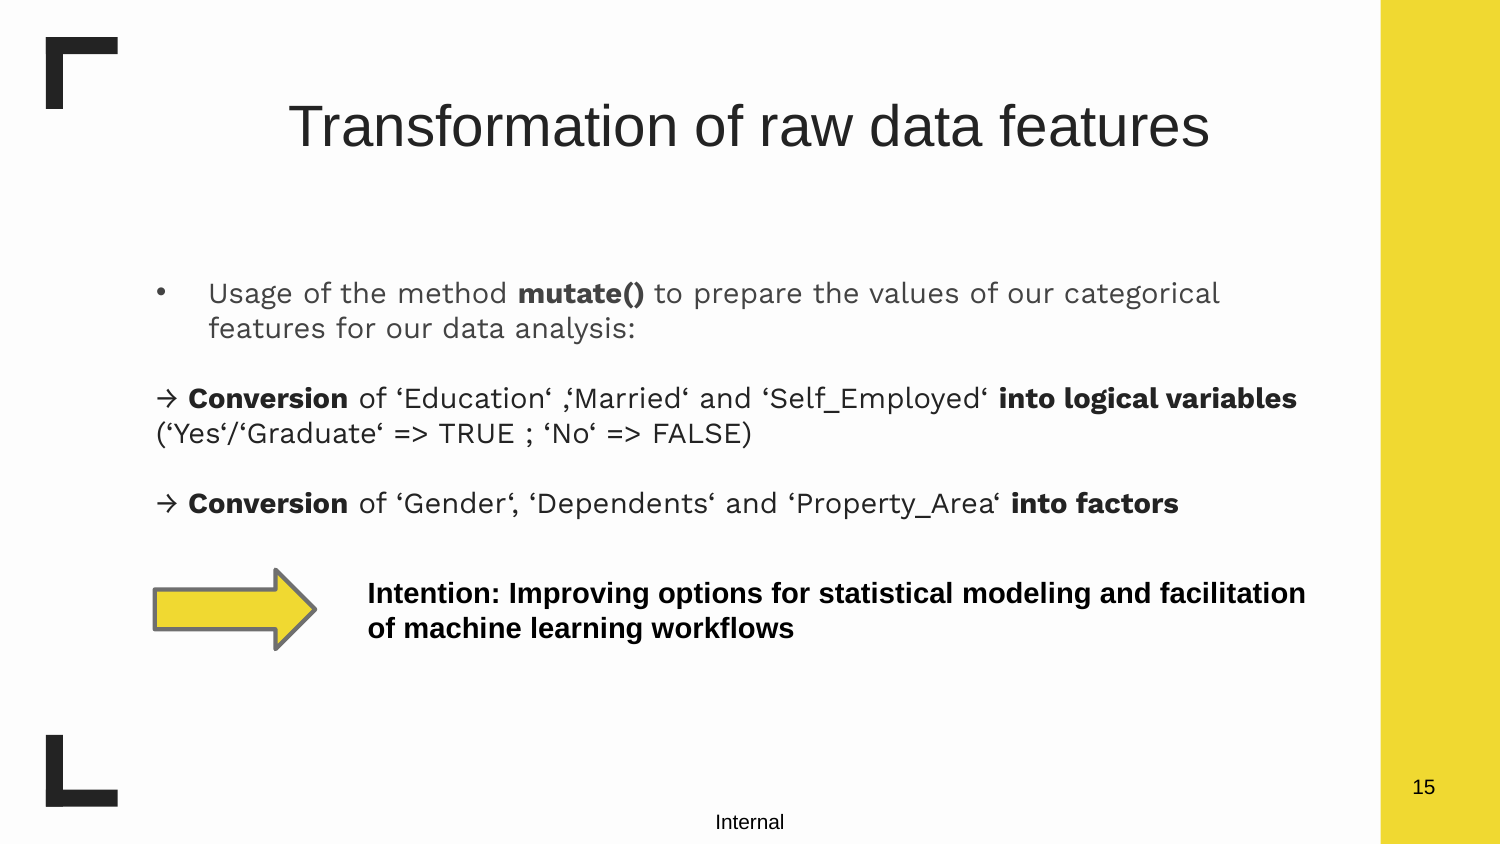

# Transformation of raw data features
Usage of the method mutate() to prepare the values of our categorical features for our data analysis:

→ Conversion of ‘Education‘ ,‘Married‘ and ‘Self_Employed‘ into logical variables
(‘Yes‘/‘Graduate‘ => TRUE ; ‘No‘ => FALSE)

→ Conversion of ‘Gender‘, ‘Dependents‘ and ‘Property_Area‘ into factors

Intention: Improving options for statistical modeling and facilitation
of machine learning workflows

15